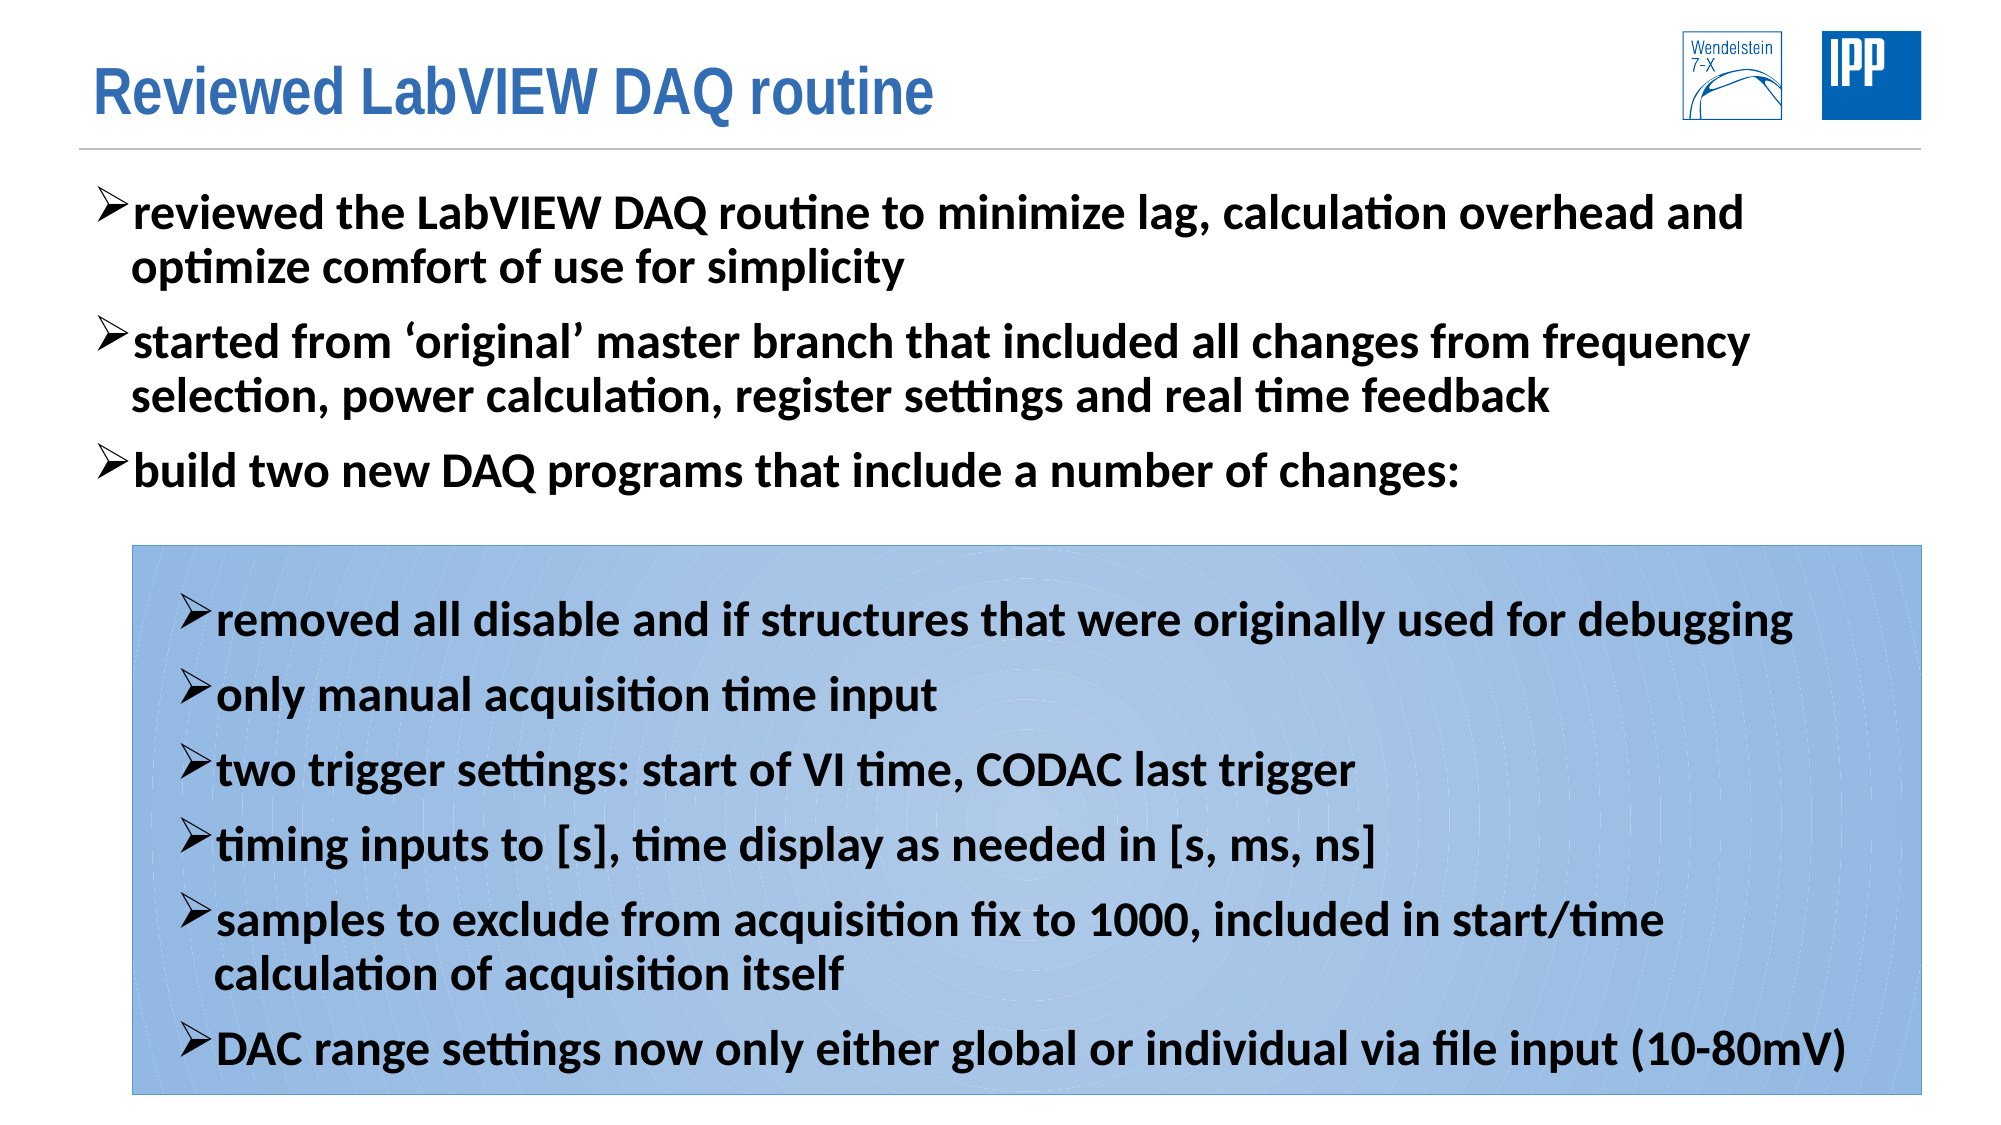

# Reviewed LabVIEW DAQ routine
reviewed the LabVIEW DAQ routine to minimize lag, calculation overhead and optimize comfort of use for simplicity
started from ‘original’ master branch that included all changes from frequency selection, power calculation, register settings and real time feedback
build two new DAQ programs that include a number of changes:

removed all disable and if structures that were originally used for debugging
only manual acquisition time input
two trigger settings: start of VI time, CODAC last trigger
timing inputs to [s], time display as needed in [s, ms, ns]
samples to exclude from acquisition fix to 1000, included in start/time calculation of acquisition itself
DAC range settings now only either global or individual via file input (10-80mV)